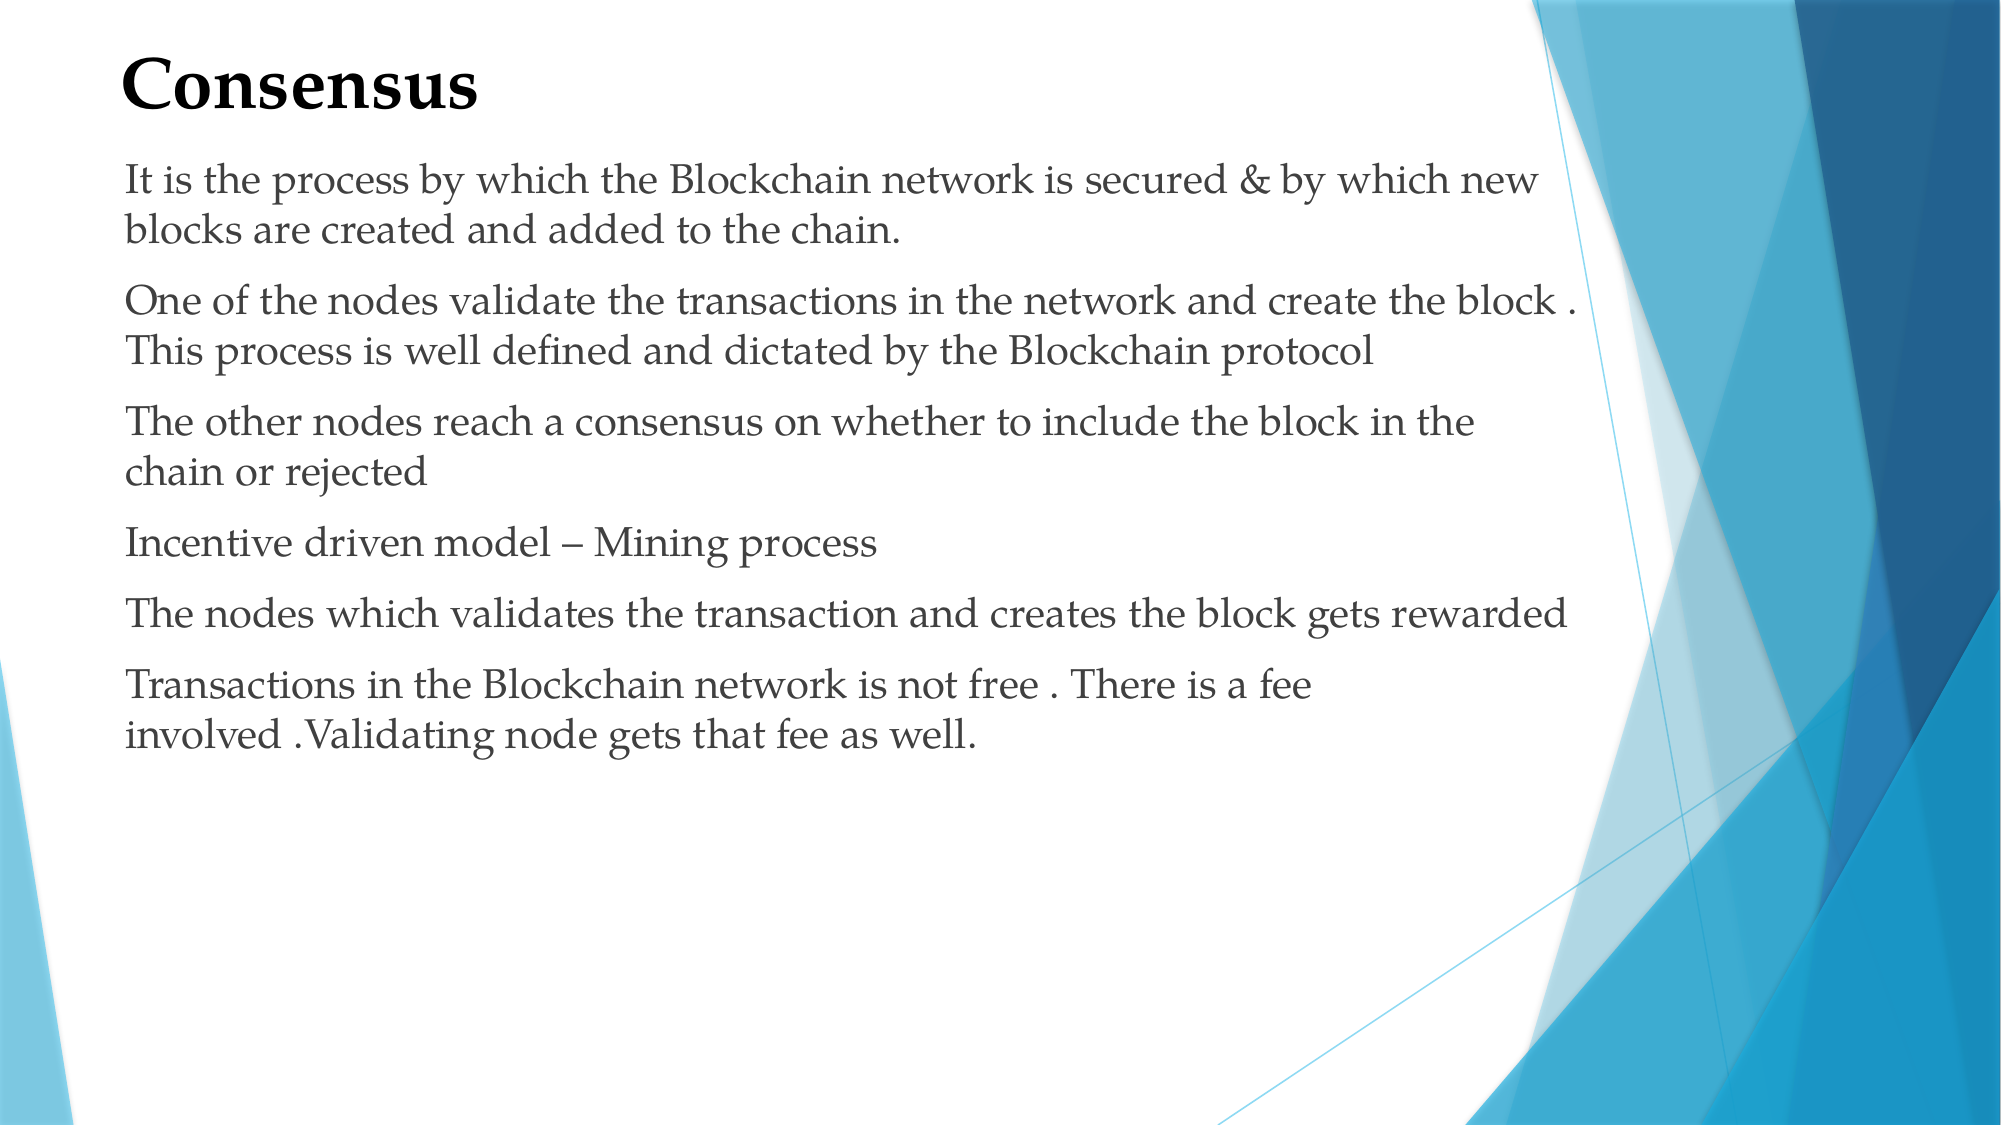

# Consensus
It is the process by which the Blockchain network is secured & by which new blocks are created and added to the chain.
One of the nodes validate the transactions in the network and create the block . This process is well defined and dictated by the Blockchain protocol
The other nodes reach a consensus on whether to include the block in the chain or rejected
Incentive driven model – Mining process
The nodes which validates the transaction and creates the block gets rewarded
Transactions in the Blockchain network is not free . There is a fee involved .Validating node gets that fee as well.